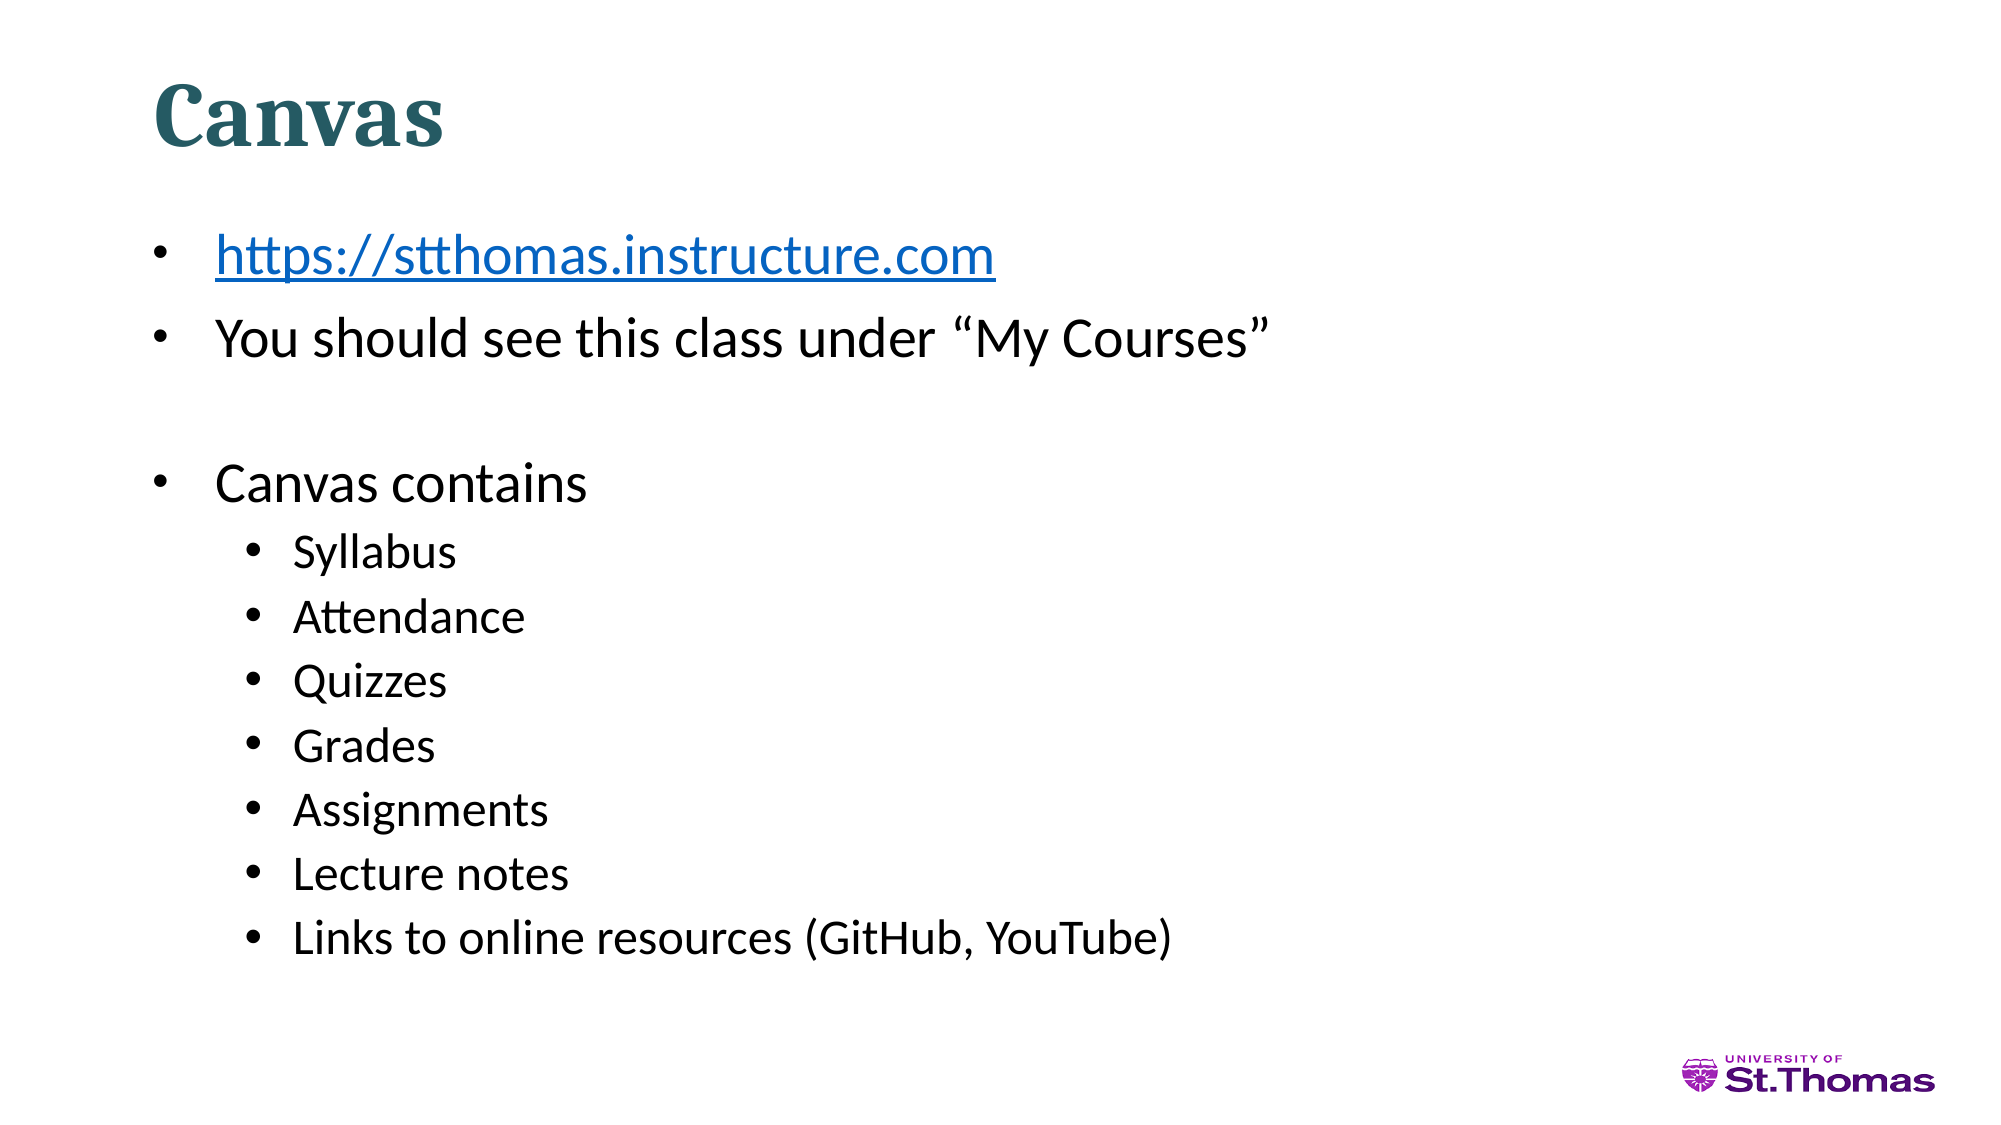

# Canvas
https://stthomas.instructure.com
You should see this class under “My Courses”
Canvas contains
Syllabus
Attendance
Quizzes
Grades
Assignments
Lecture notes
Links to online resources (GitHub, YouTube)